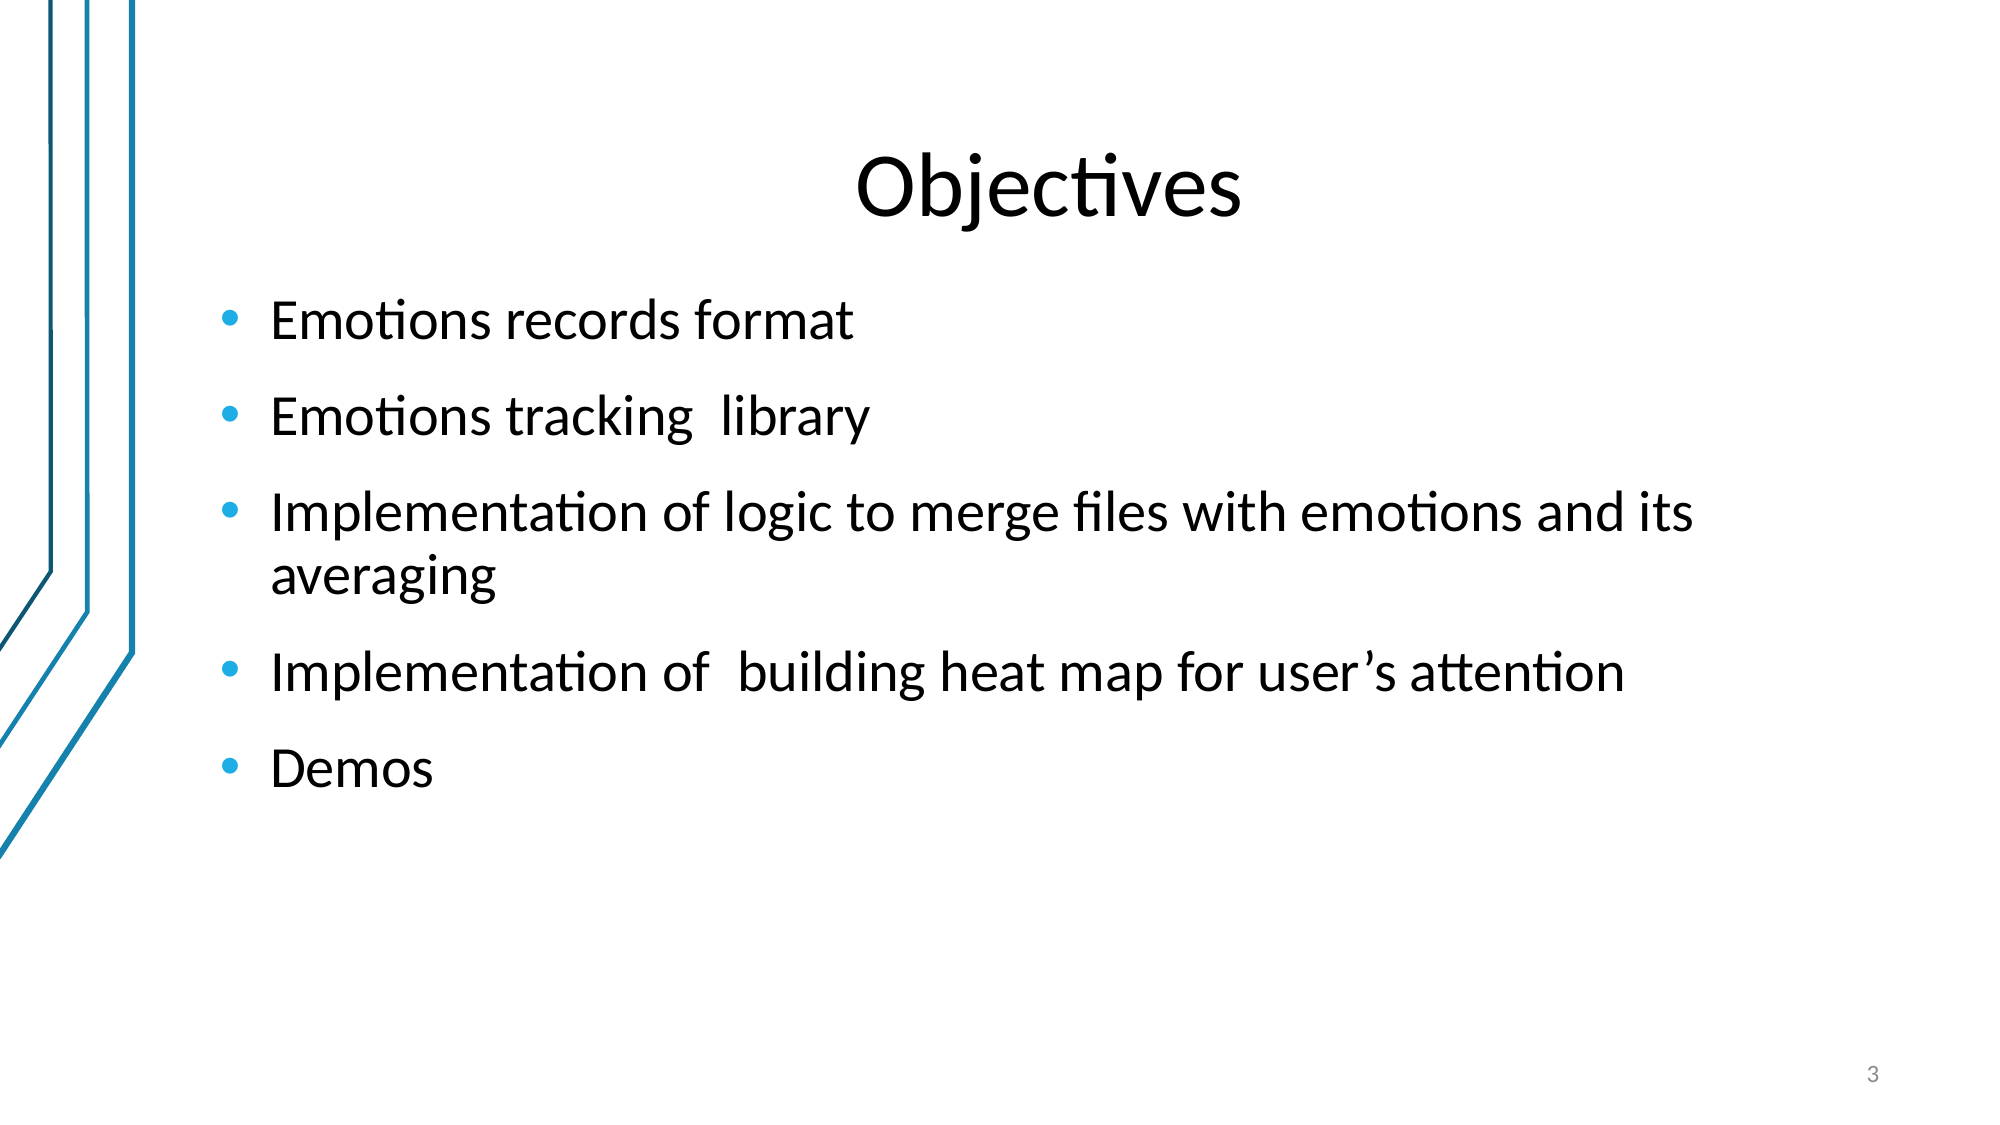

# Objectives
Emotions records format
Emotions tracking  library
Implementation of logic to merge files with emotions and its averaging
Implementation of  building heat map for user’s attention
Demos
3